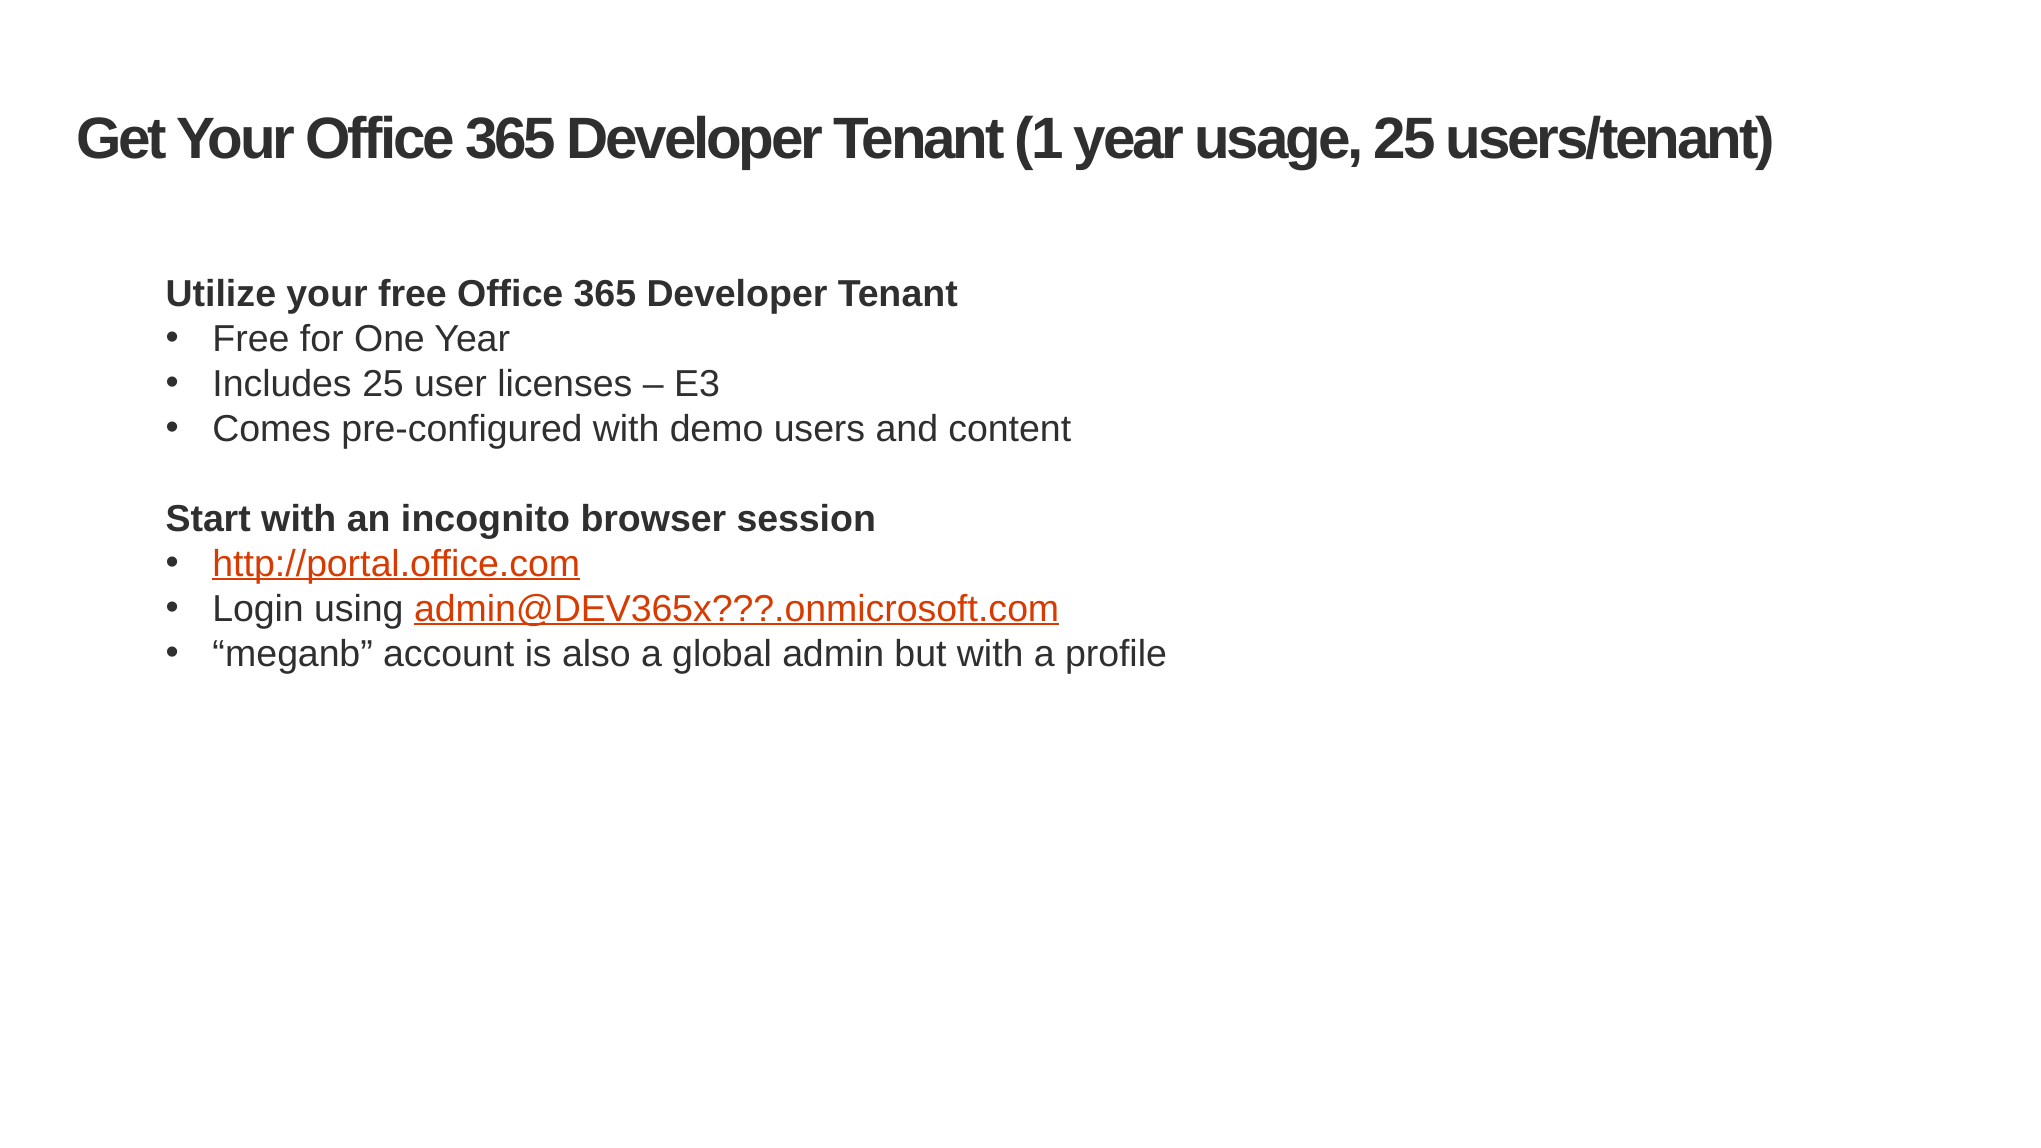

# Get Your Office 365 Developer Tenant (1 year usage, 25 users/tenant)
Utilize your free Office 365 Developer Tenant
Free for One Year
Includes 25 user licenses – E3
Comes pre-configured with demo users and content

Start with an incognito browser session
http://portal.office.com
Login using admin@DEV365x???.onmicrosoft.com
“meganb” account is also a global admin but with a profile